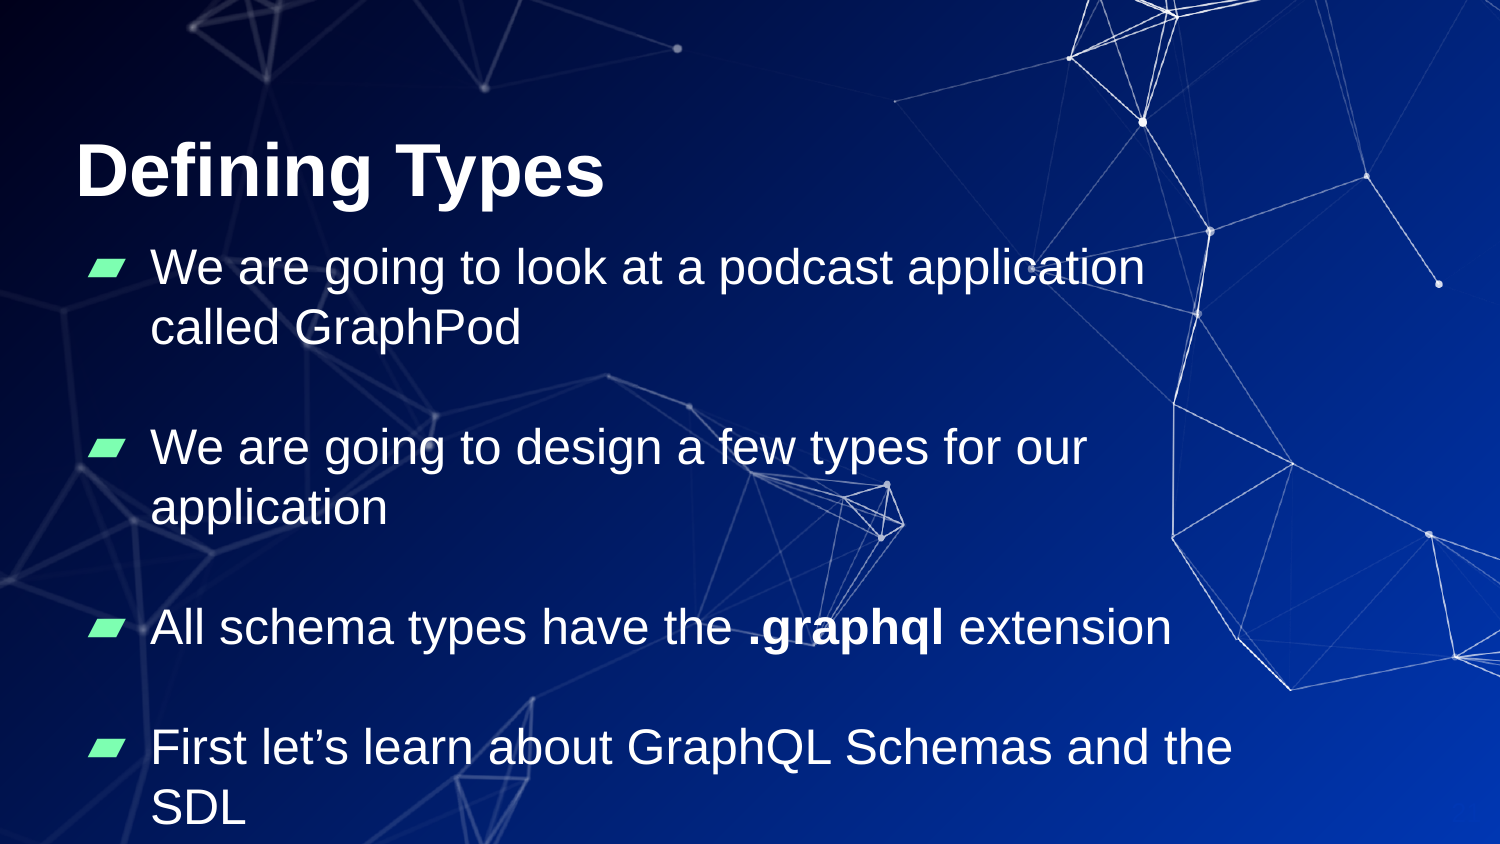

# Defining Types
We are going to look at a podcast application called GraphPod
We are going to design a few types for our application
All schema types have the .graphql extension
First let’s learn about GraphQL Schemas and the SDL

21